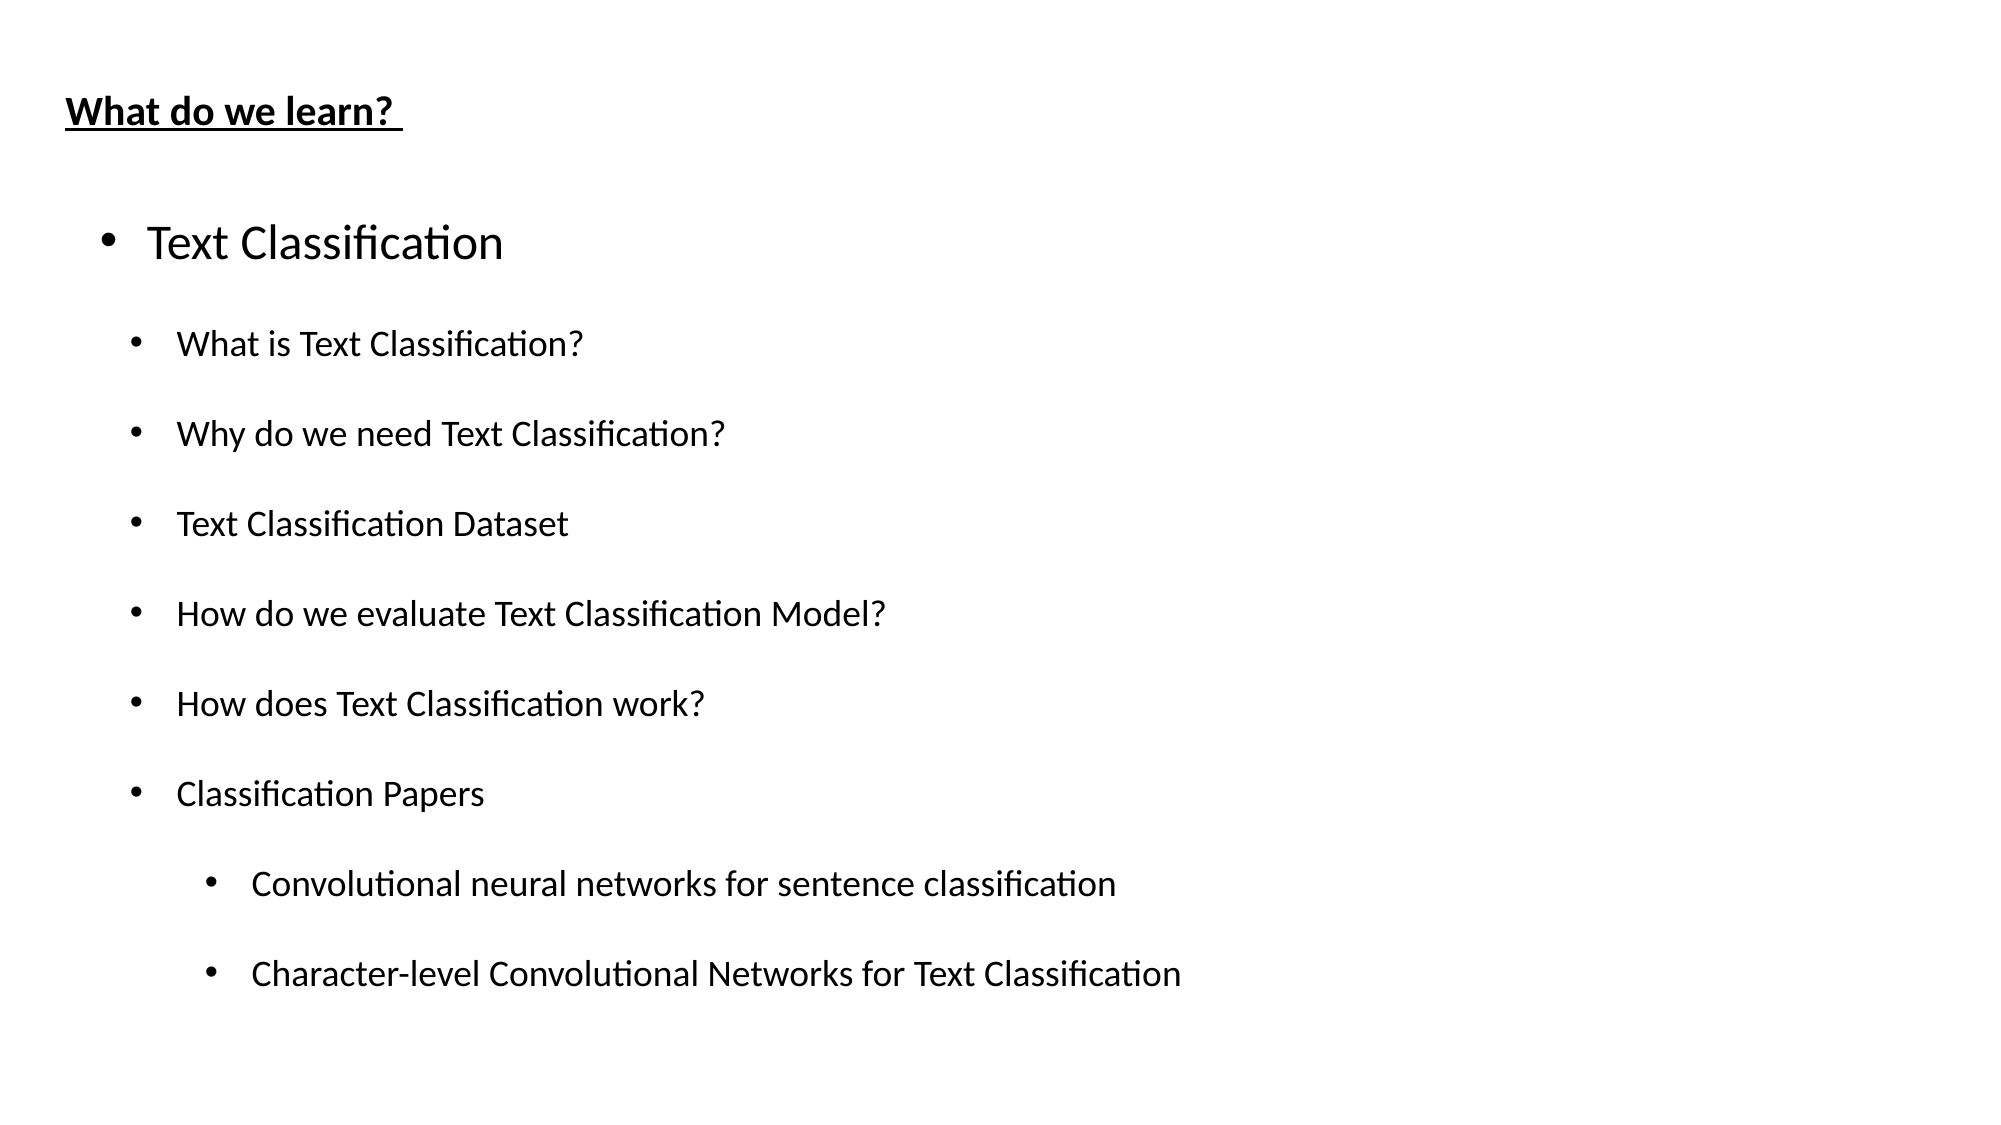

What do we learn?

Text Classification
What is Text Classification?
Why do we need Text Classification?
Text Classification Dataset
How do we evaluate Text Classification Model?
How does Text Classification work?
Classification Papers
Convolutional neural networks for sentence classification
Character-level Convolutional Networks for Text Classification